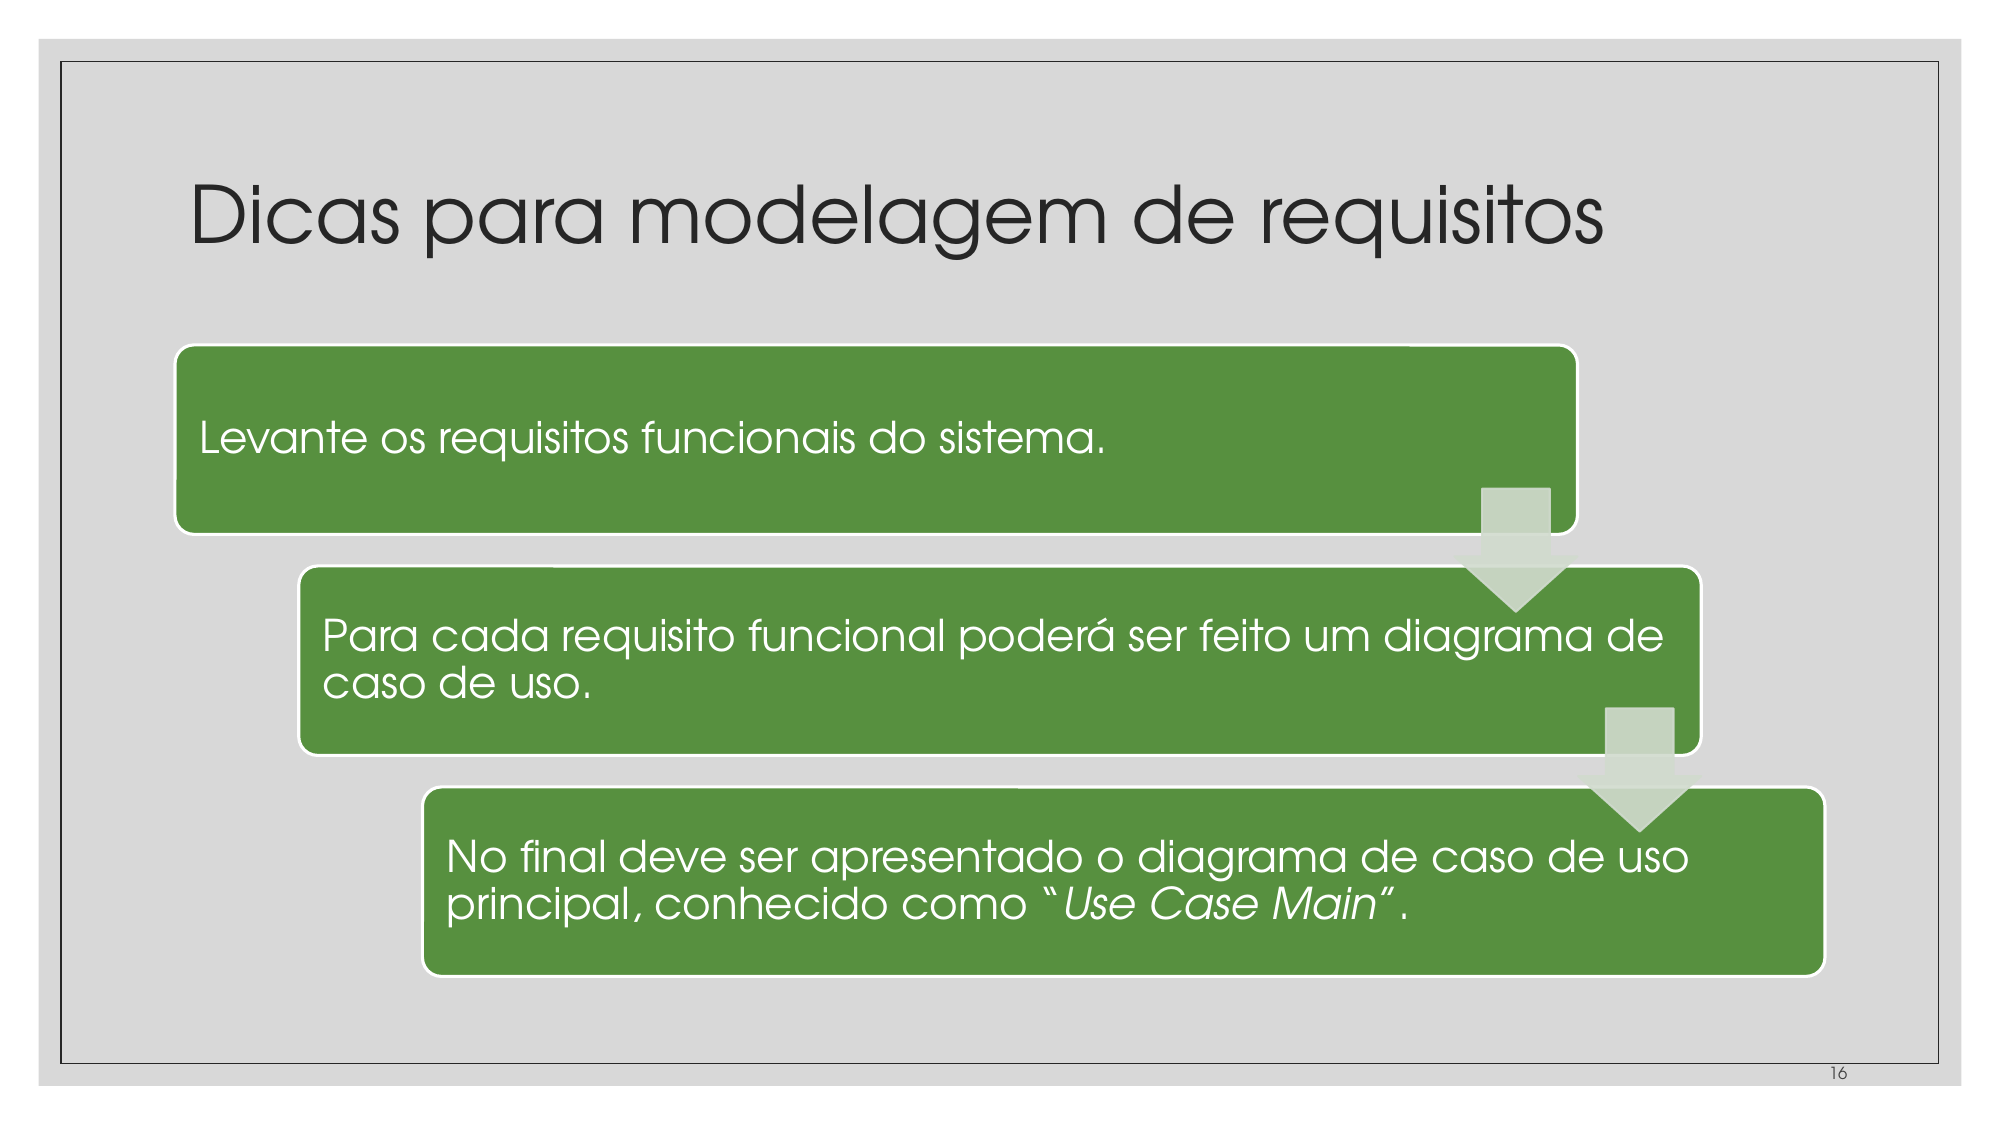

# Dicas para modelagem de requisitos
Levante os requisitos funcionais do sistema.
Para cada requisito funcional poderá ser feito um diagrama de caso de uso.
No final deve ser apresentado o diagrama de caso de uso principal, conhecido como “Use Case Main”.

16